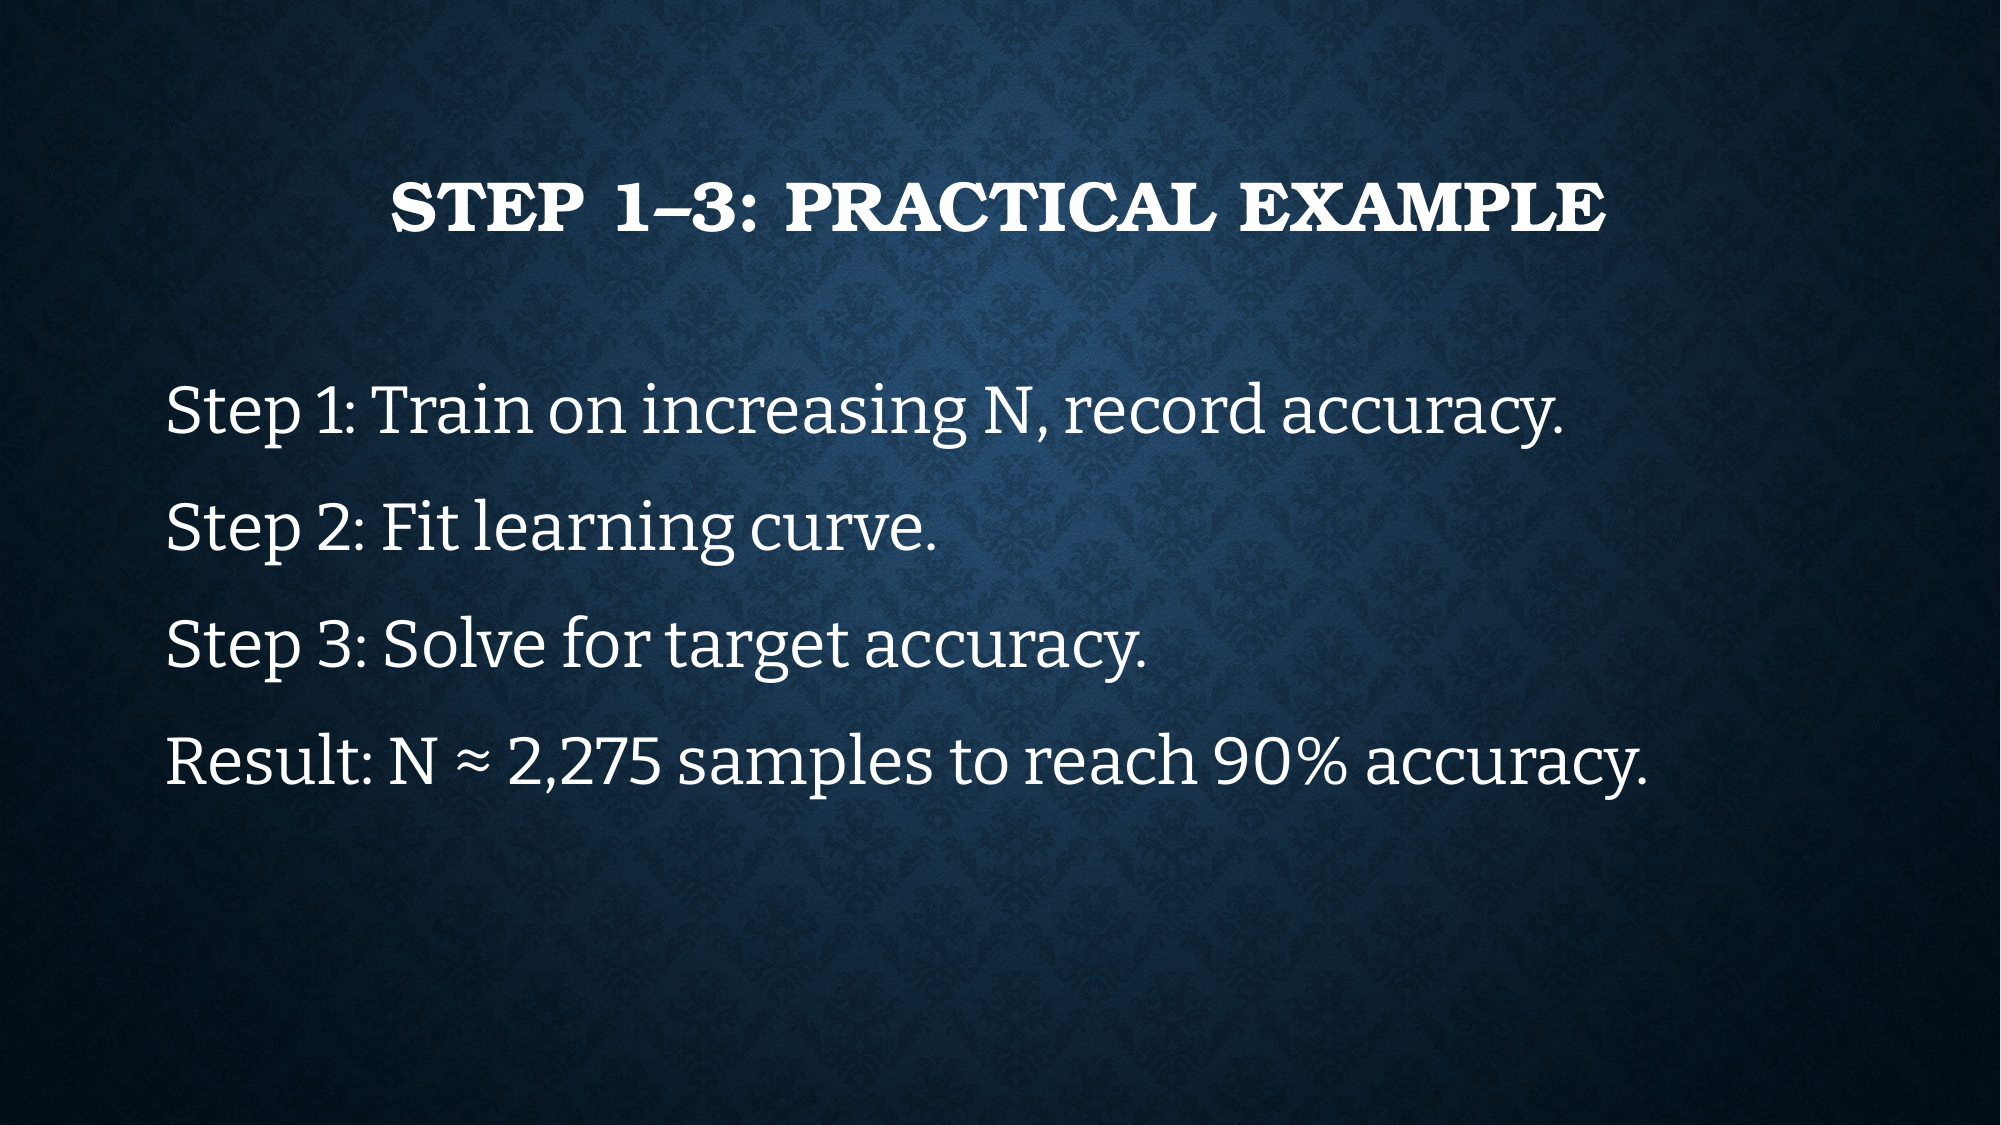

# Step 1–3: Practical Example
Step 1: Train on increasing N, record accuracy.
Step 2: Fit learning curve.
Step 3: Solve for target accuracy.
Result: N ≈ 2,275 samples to reach 90% accuracy.